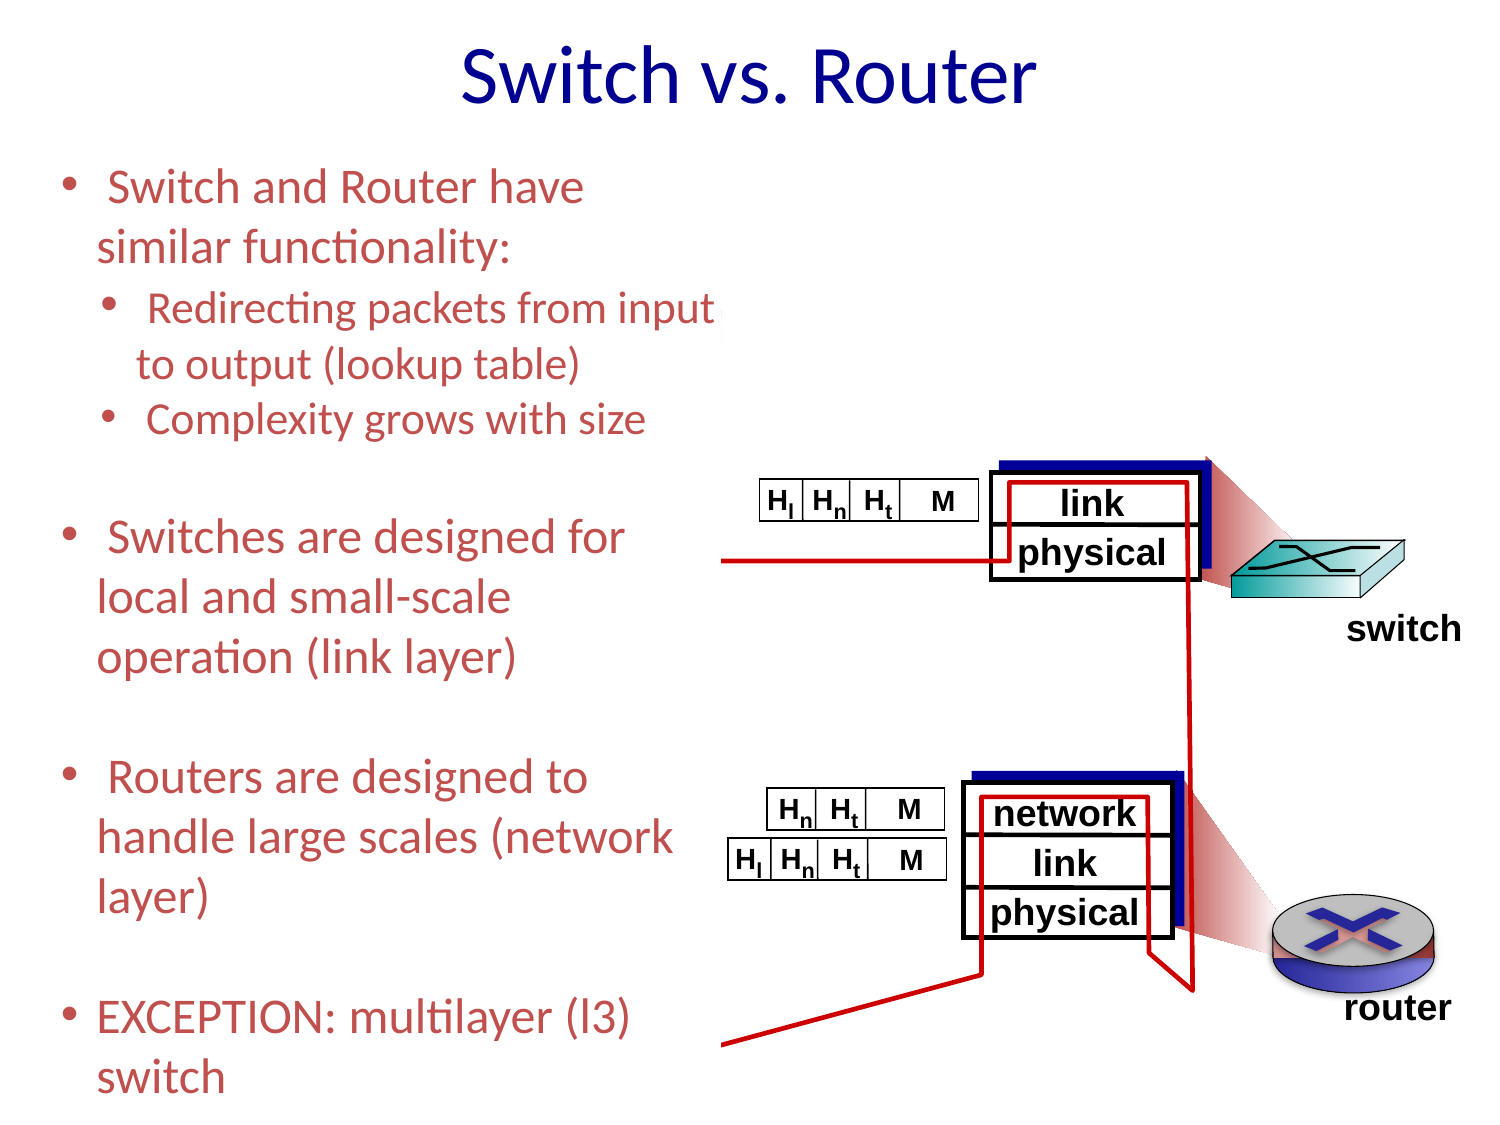

Switch vs. Router
source

 Switch and Router have similar functionality:
 Redirecting packets from input to output (lookup table)
 Complexity grows with size

 Switches are designed for local and small-scale operation (link layer)

 Routers are designed to handle large scales (network layer)

EXCEPTION: multilayer (l3) switch

message
application
transport
network
link
physical
M

segment
Ht

M

Ht

datagram
Hn

Hn
Ht
M

frame

link
physical

Hl
Hn
Ht
M

switch

destination

network
link
physical

Hn
Ht
M

Hl
Hn
Ht
M

application
transport
network
link
physical
M

Ht
M

Hn
Ht
M

Hl
Hn
Ht
M

router